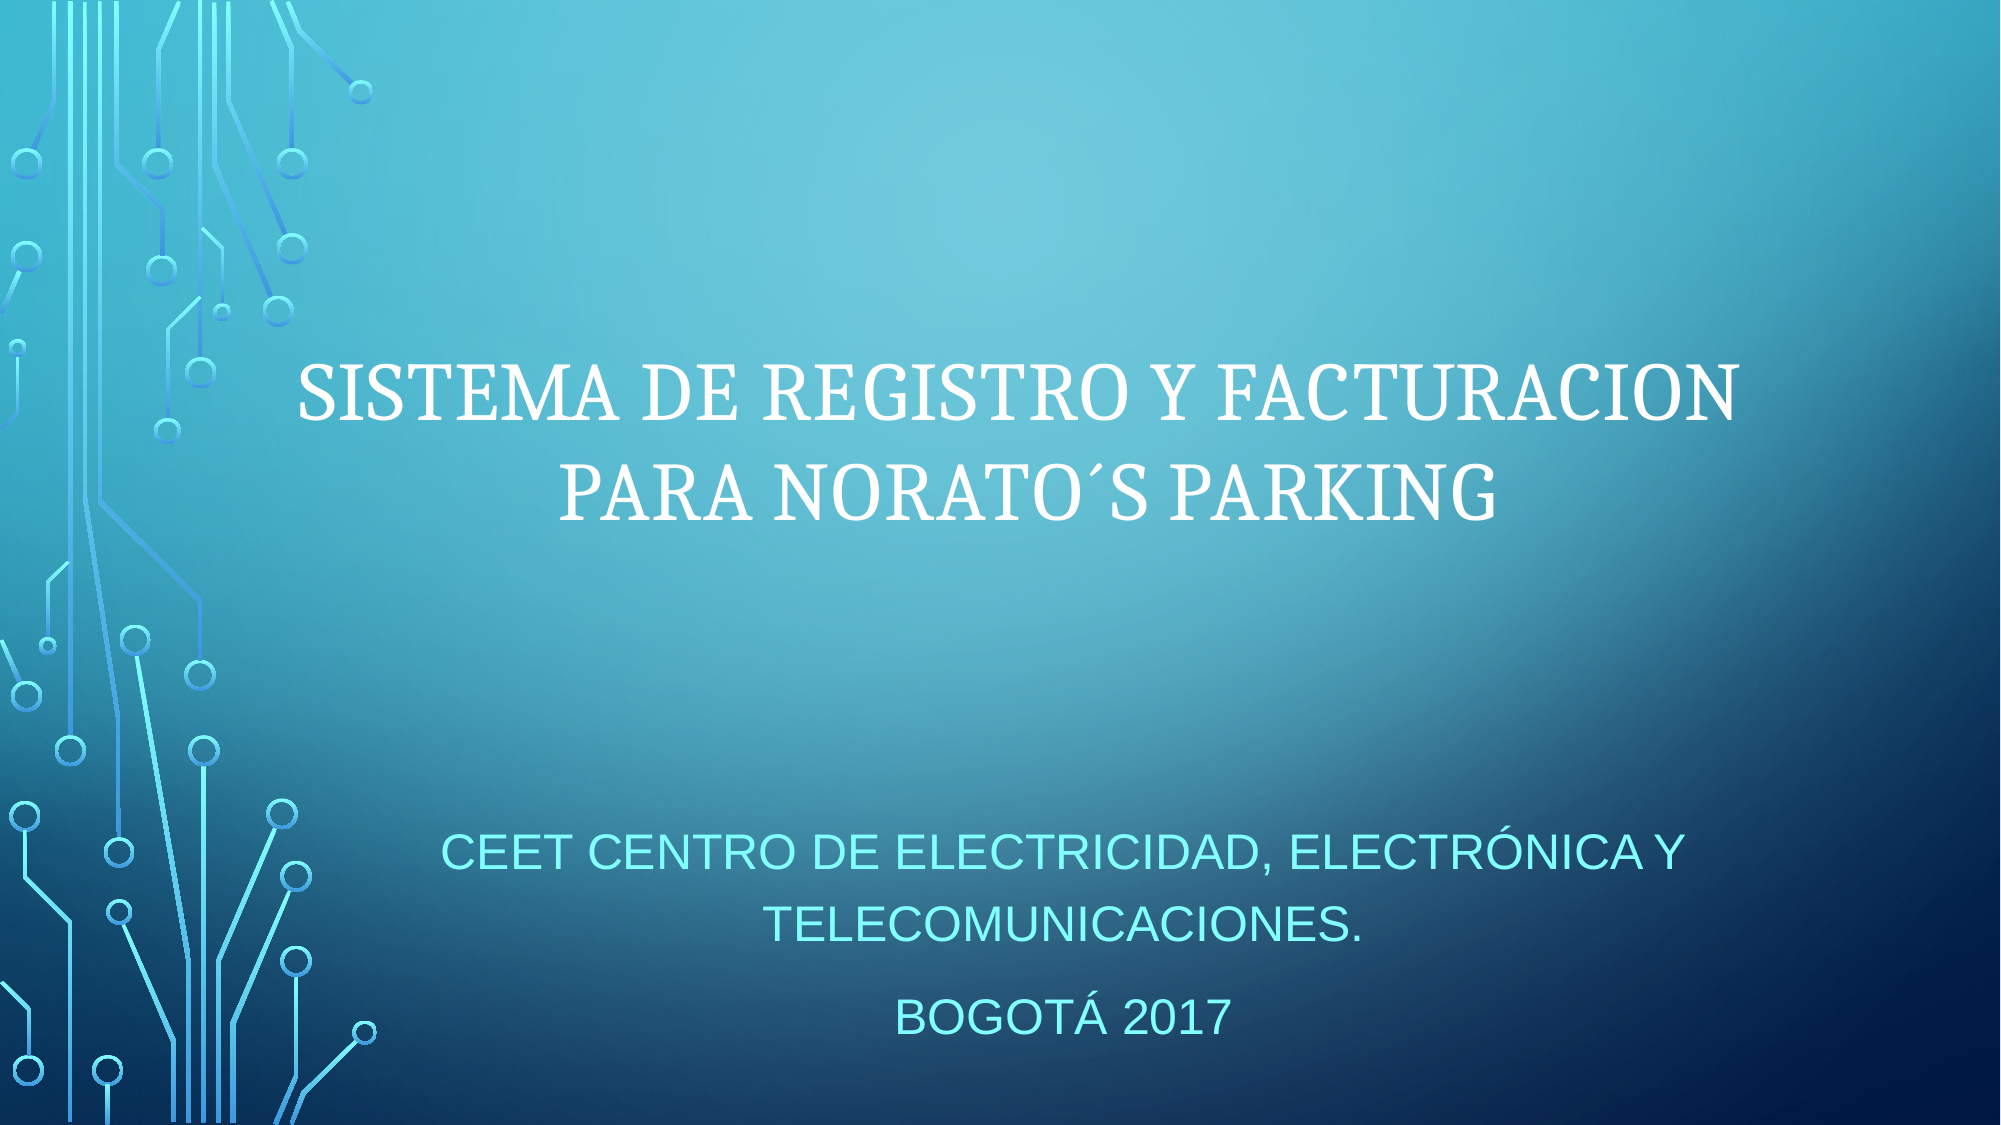

# SISTEMA DE REGISTRO Y FACTURACION PARA NORATO´S PARKING
CEET Centro de Electricidad, Electrónica Y Telecomunicaciones.
Bogotá 2017